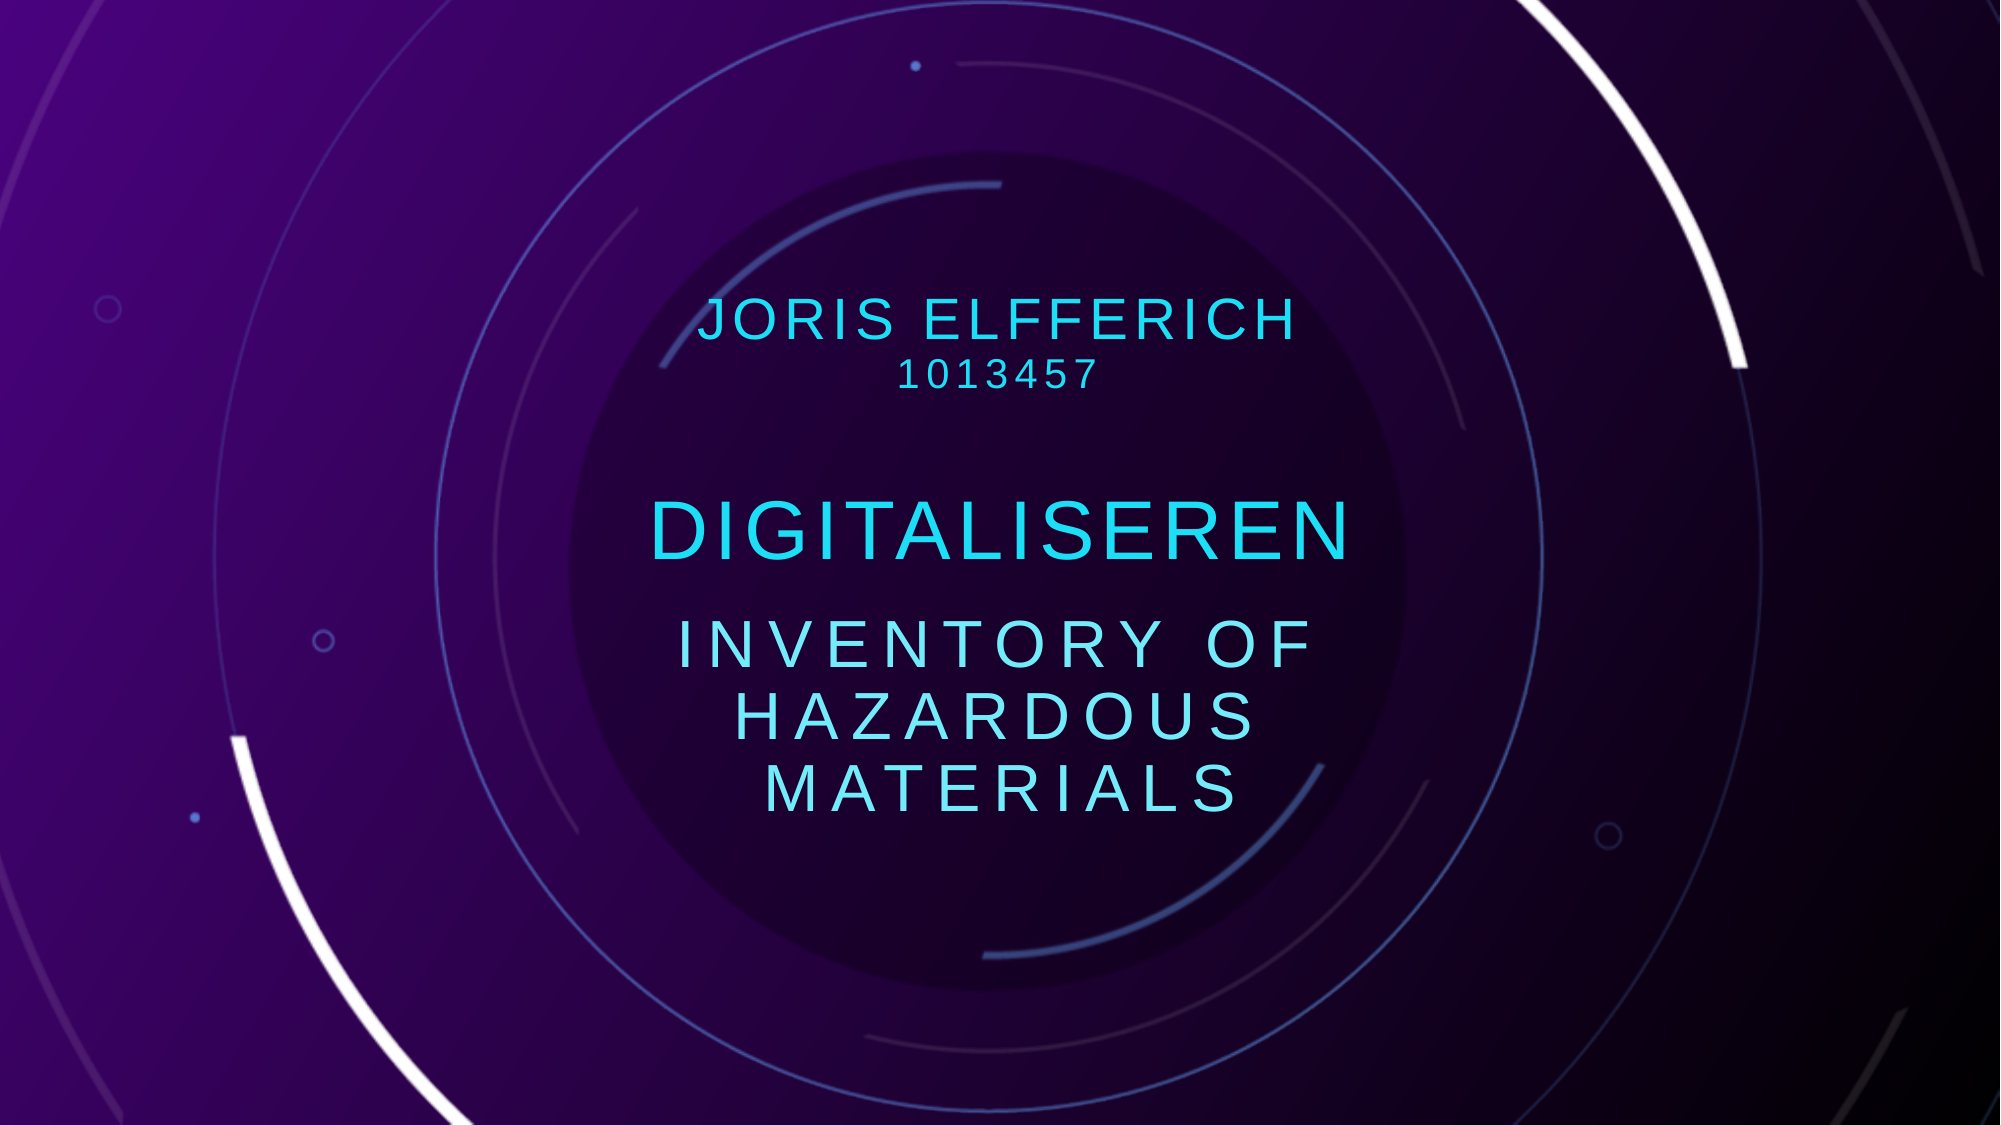

# Joris Elfferich 1013457 Digitaliseren
Inventory of
hazardous
materials